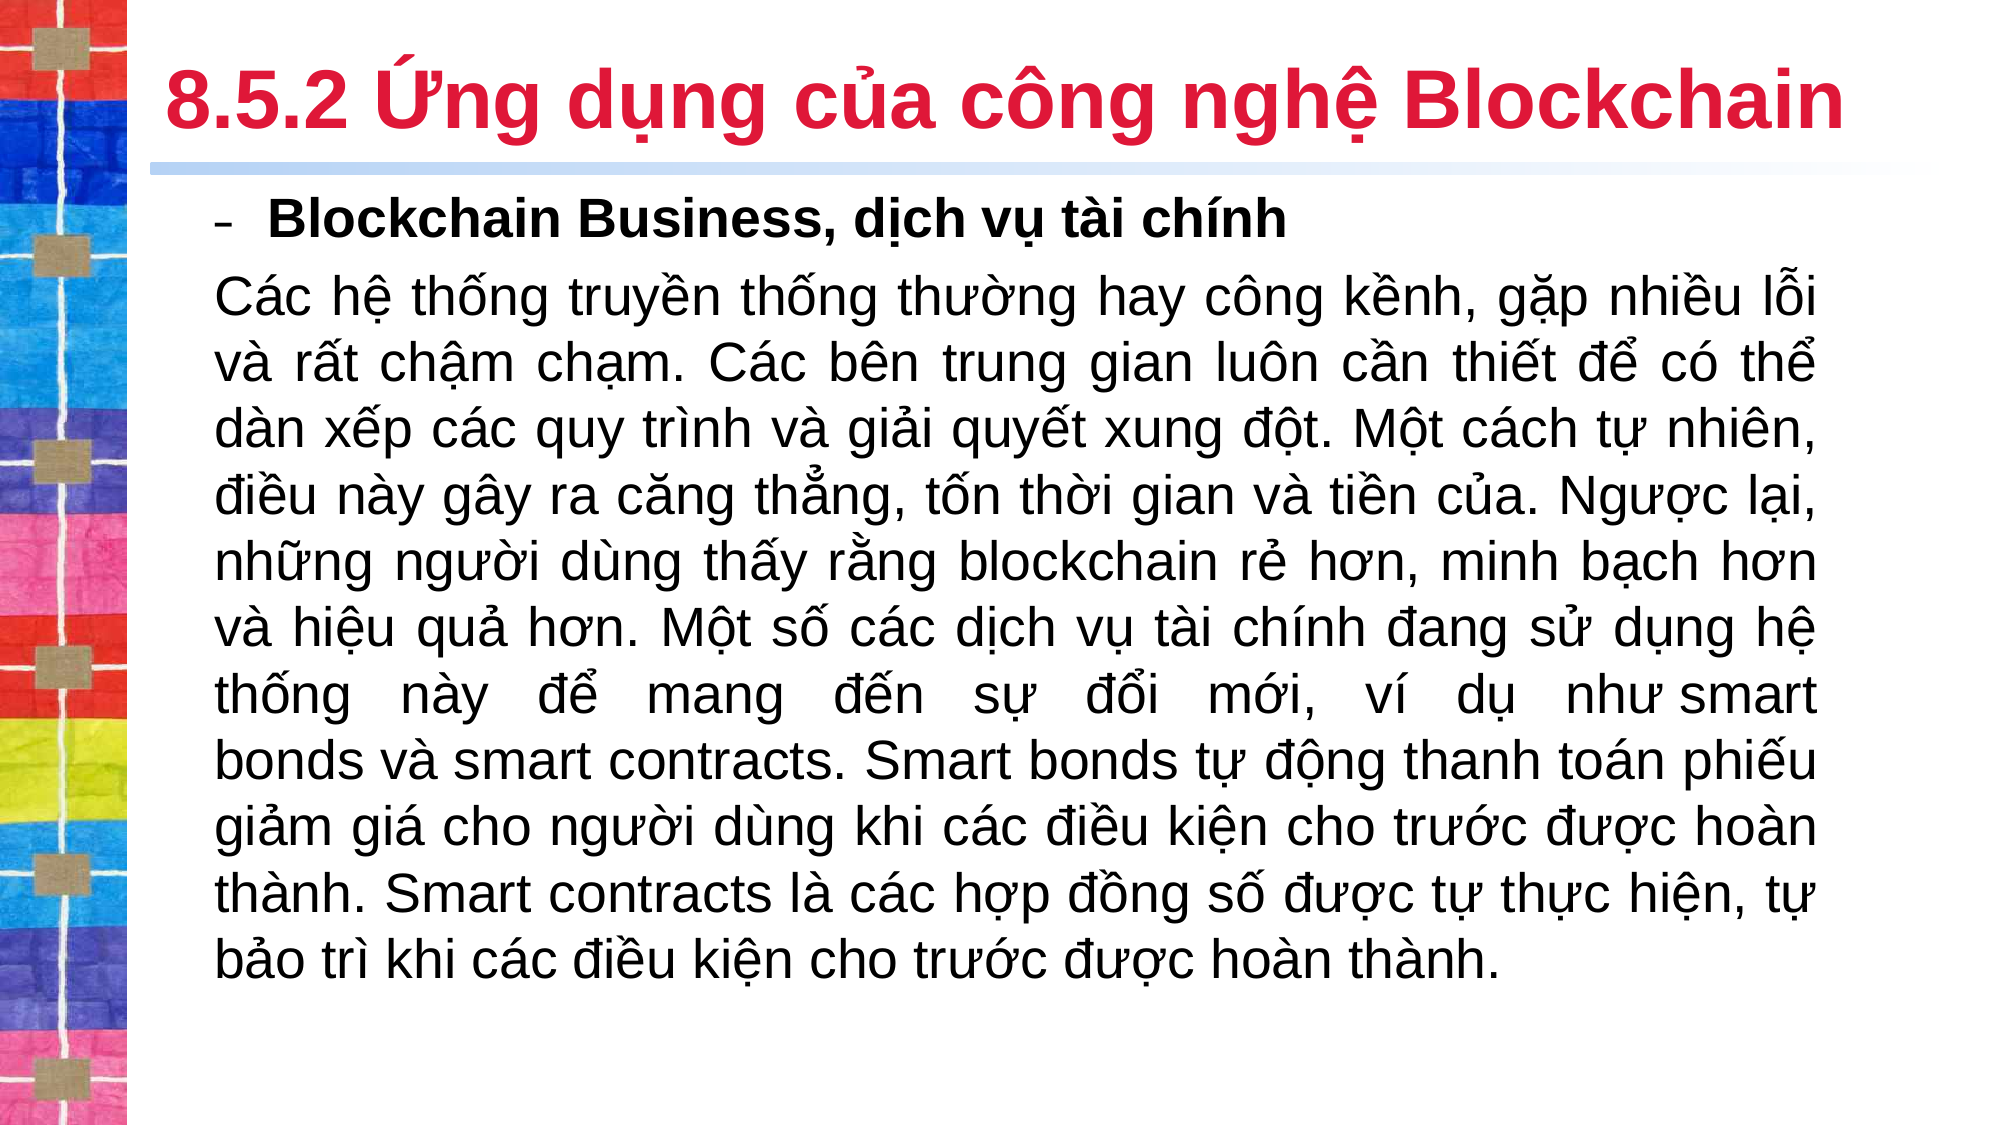

# 8.5.2 Ứng dụng của công nghệ Blockchain
Blockchain Business, dịch vụ tài chính
Các hệ thống truyền thống thường hay công kềnh, gặp nhiều lỗi và rất chậm chạm. Các bên trung gian luôn cần thiết để có thể dàn xếp các quy trình và giải quyết xung đột. Một cách tự nhiên, điều này gây ra căng thẳng, tốn thời gian và tiền của. Ngược lại, những người dùng thấy rằng blockchain rẻ hơn, minh bạch hơn và hiệu quả hơn. Một số các dịch vụ tài chính đang sử dụng hệ thống này để mang đến sự đổi mới, ví dụ như smart bonds và smart contracts. Smart bonds tự động thanh toán phiếu giảm giá cho người dùng khi các điều kiện cho trước được hoàn thành. Smart contracts là các hợp đồng số được tự thực hiện, tự bảo trì khi các điều kiện cho trước được hoàn thành.